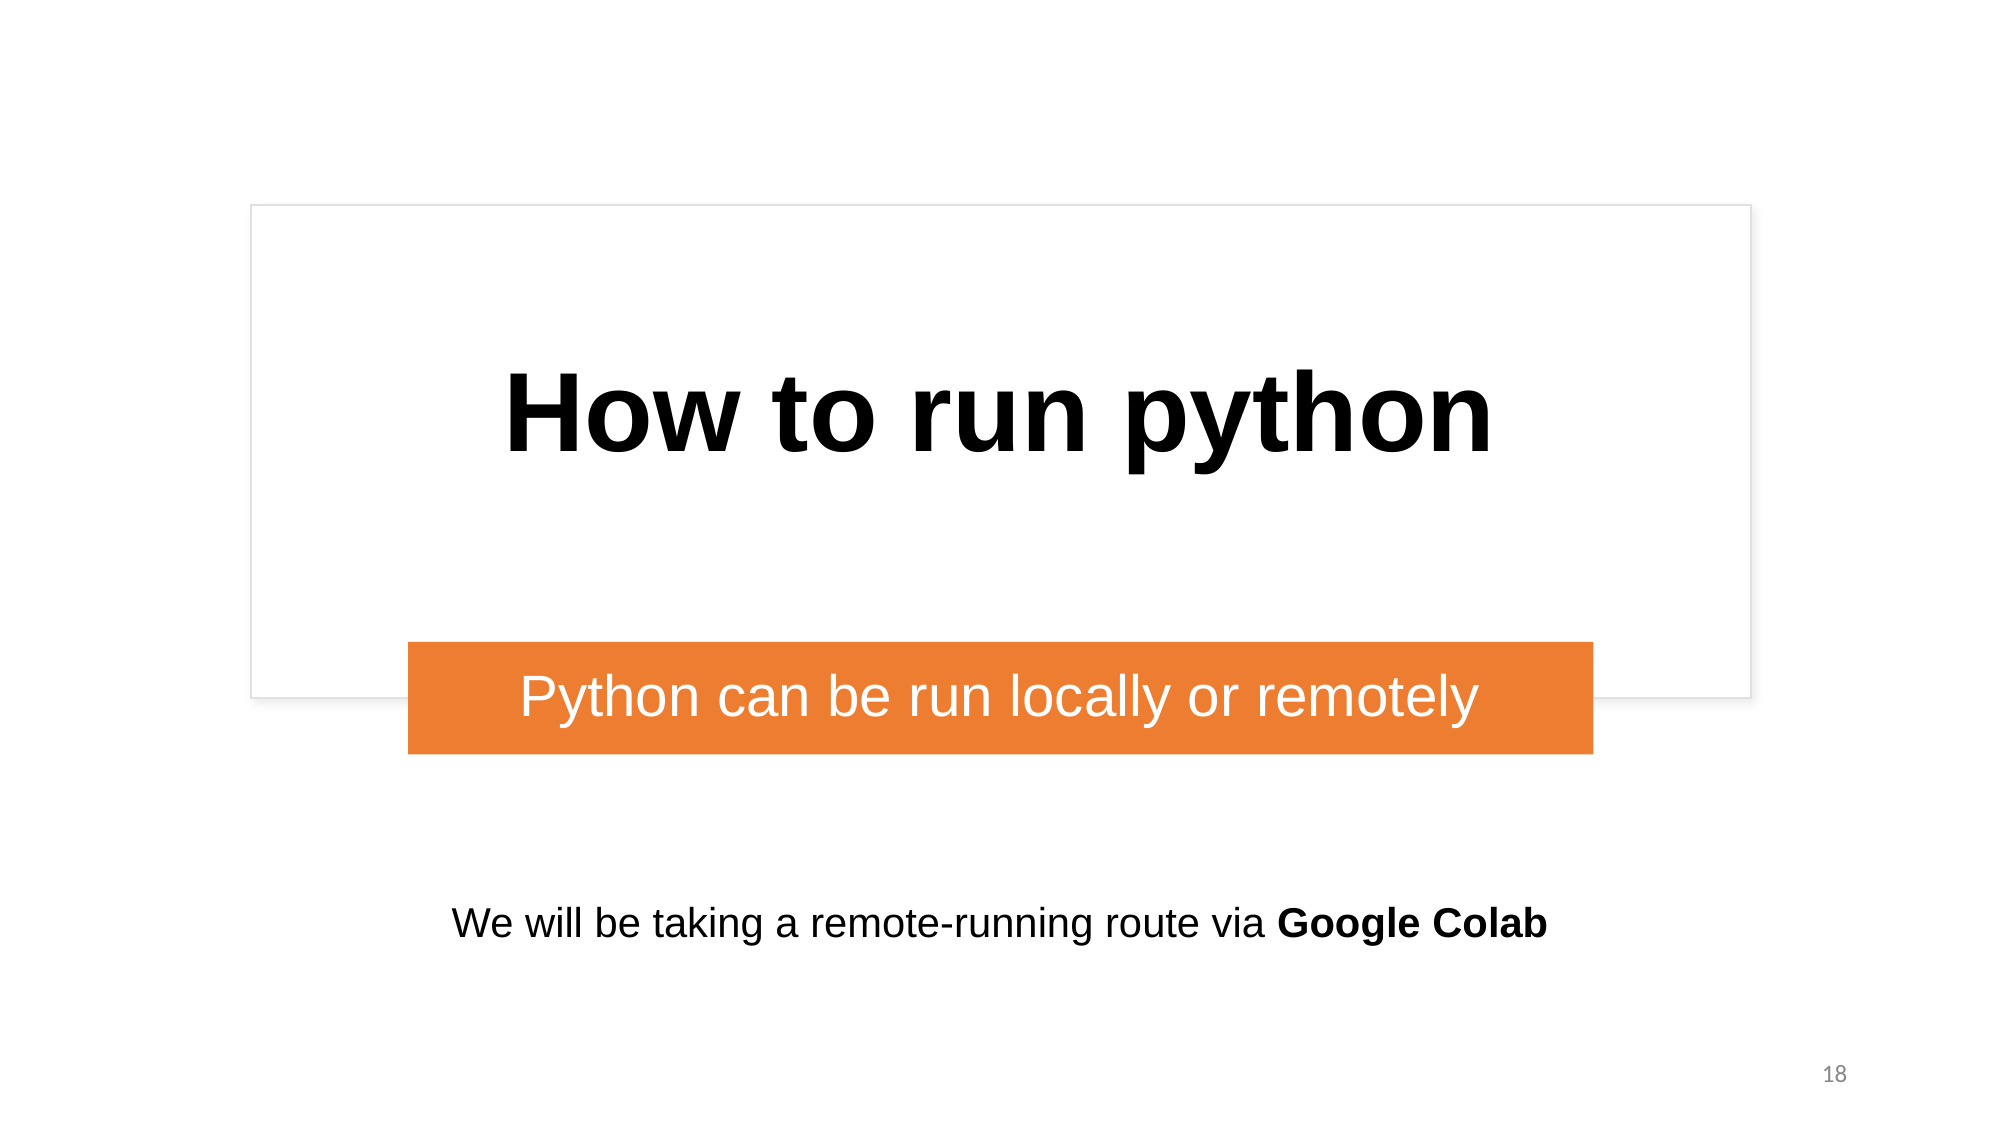

# How to run python

Python can be run locally or remotely
We will be taking a remote-running route via Google Colab
18